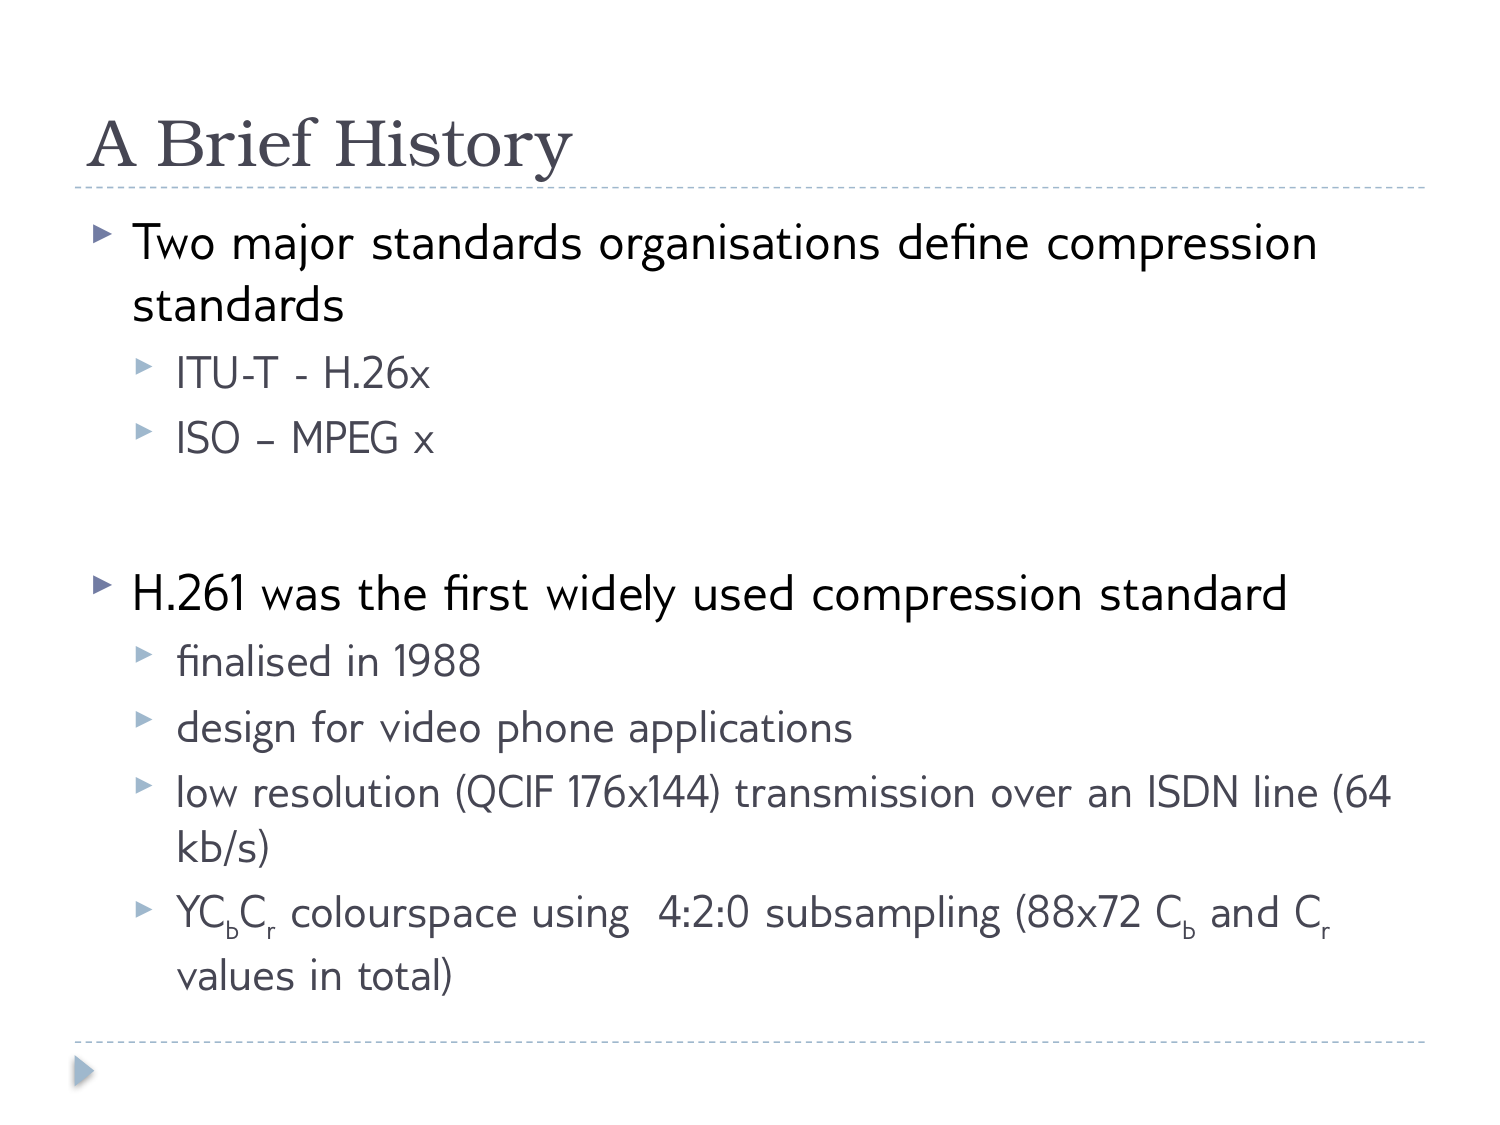

# A Brief History
Two major standards organisations define compression standards
ITU-T - H.26x
ISO – MPEG x

H.261 was the first widely used compression standard
finalised in 1988
design for video phone applications
low resolution (QCIF 176x144) transmission over an ISDN line (64 kb/s)
YCbCr colourspace using  4:2:0 subsampling (88x72 Cb and Cr values in total)